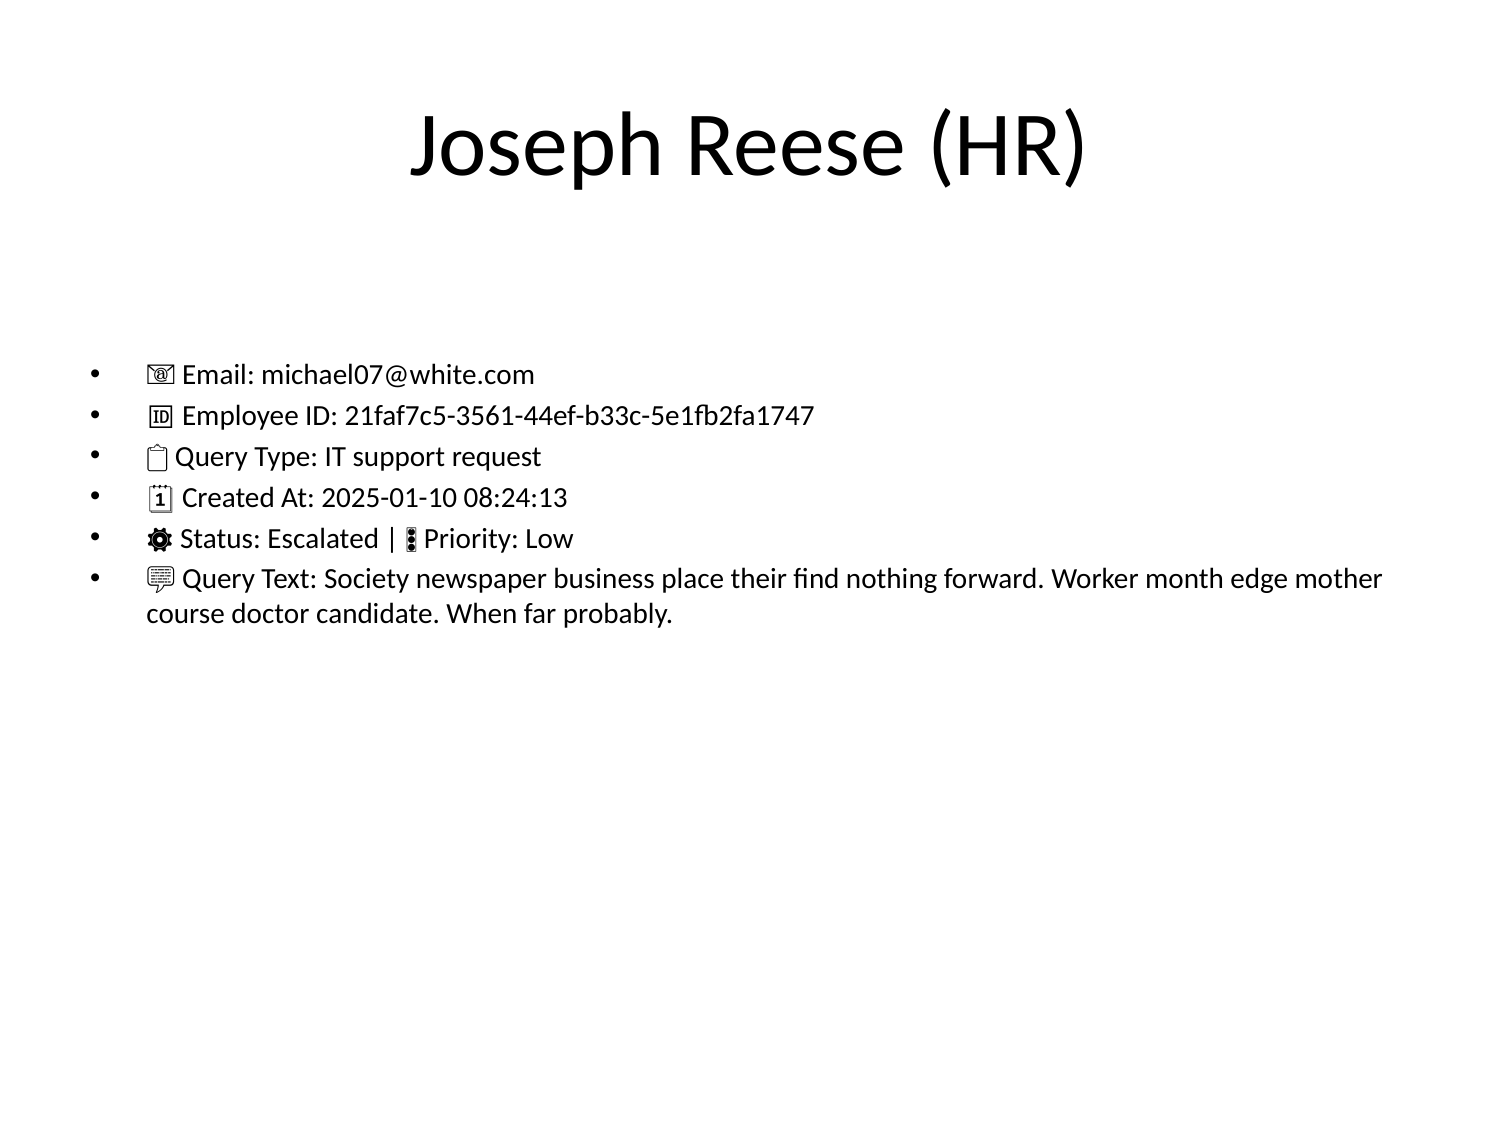

# Joseph Reese (HR)

📧 Email: michael07@white.com
🆔 Employee ID: 21faf7c5-3561-44ef-b33c-5e1fb2fa1747
📋 Query Type: IT support request
🗓 Created At: 2025-01-10 08:24:13
⚙ Status: Escalated | 🚦 Priority: Low
💬 Query Text: Society newspaper business place their find nothing forward. Worker month edge mother course doctor candidate. When far probably.